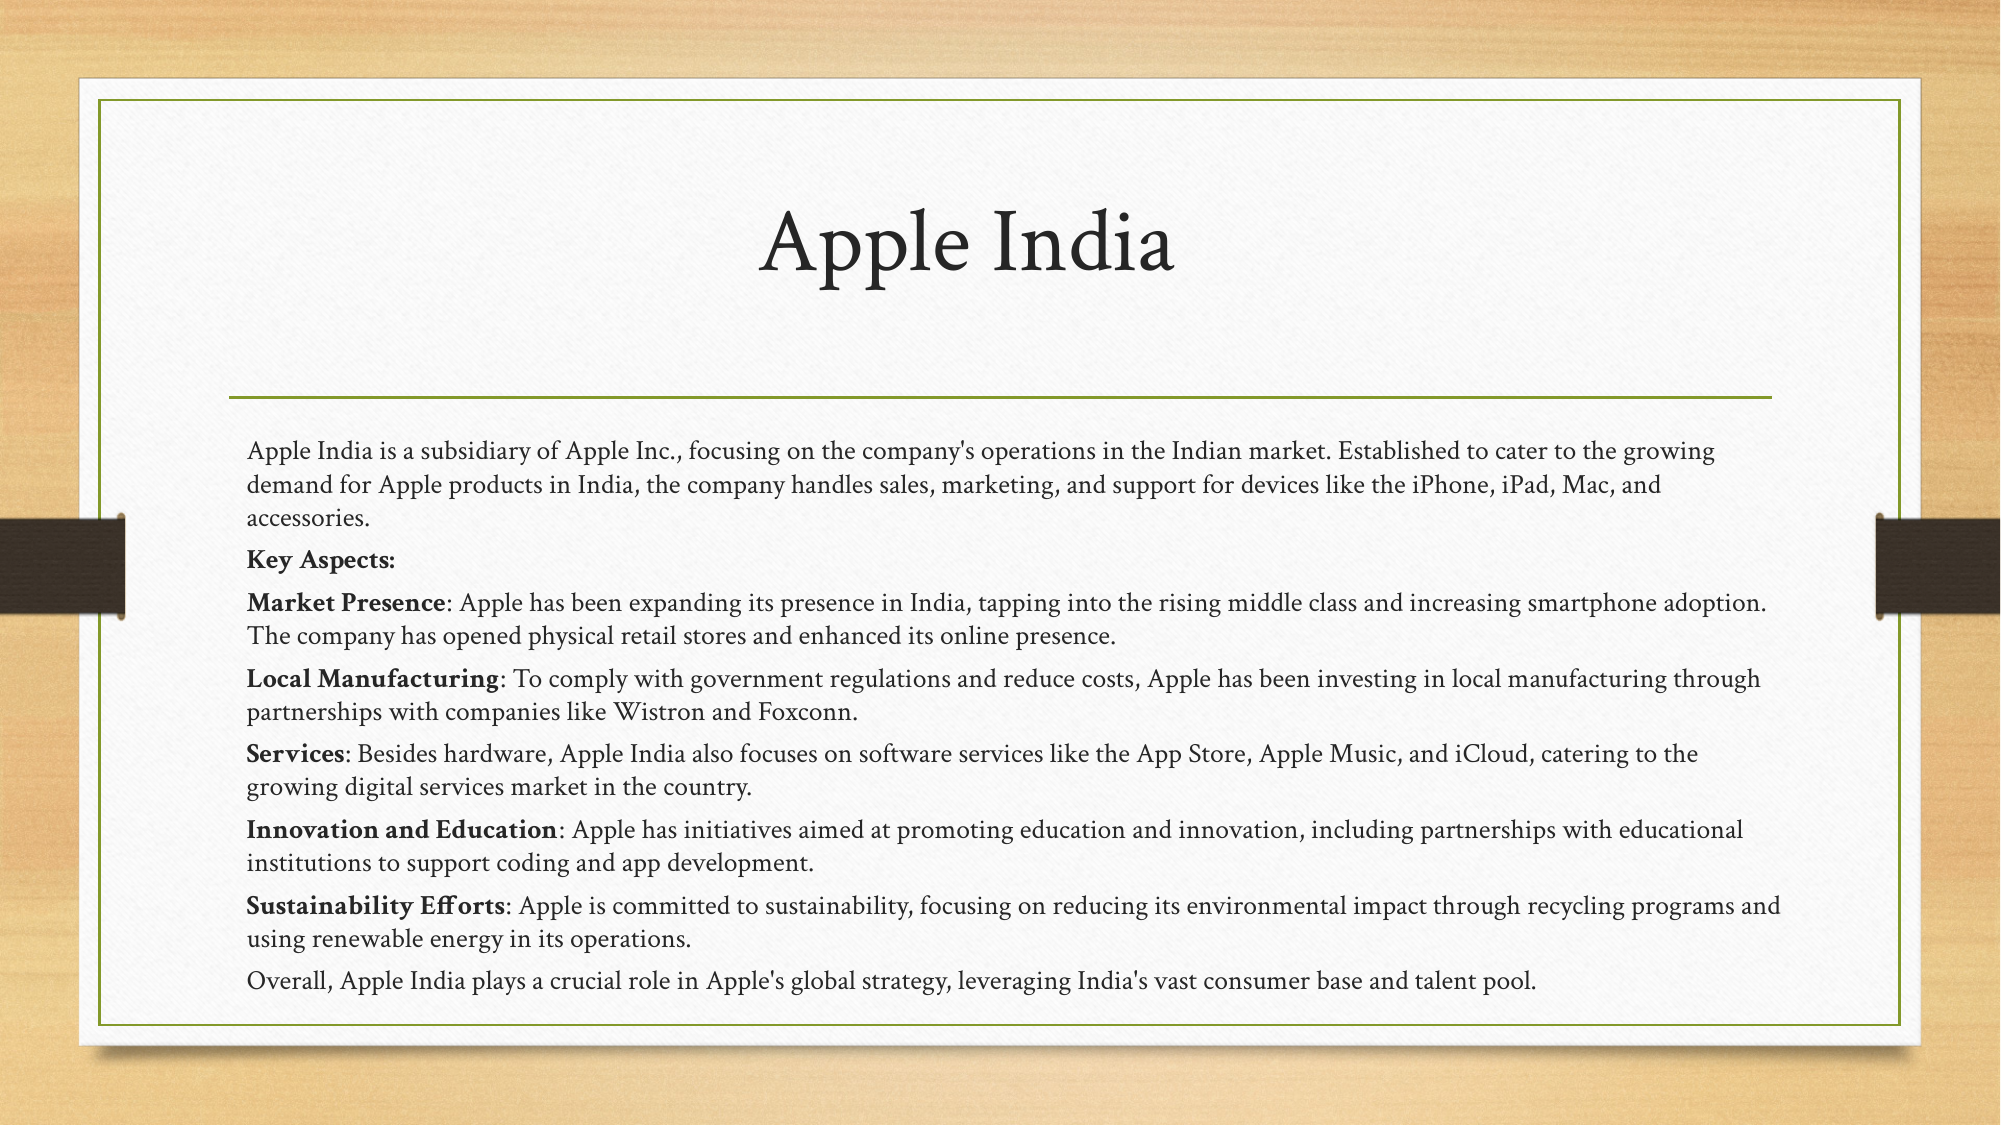

# Apple India
Apple India is a subsidiary of Apple Inc., focusing on the company's operations in the Indian market. Established to cater to the growing demand for Apple products in India, the company handles sales, marketing, and support for devices like the iPhone, iPad, Mac, and accessories.
Key Aspects:
Market Presence: Apple has been expanding its presence in India, tapping into the rising middle class and increasing smartphone adoption. The company has opened physical retail stores and enhanced its online presence.
Local Manufacturing: To comply with government regulations and reduce costs, Apple has been investing in local manufacturing through partnerships with companies like Wistron and Foxconn.
Services: Besides hardware, Apple India also focuses on software services like the App Store, Apple Music, and iCloud, catering to the growing digital services market in the country.
Innovation and Education: Apple has initiatives aimed at promoting education and innovation, including partnerships with educational institutions to support coding and app development.
Sustainability Efforts: Apple is committed to sustainability, focusing on reducing its environmental impact through recycling programs and using renewable energy in its operations.
Overall, Apple India plays a crucial role in Apple's global strategy, leveraging India's vast consumer base and talent pool.